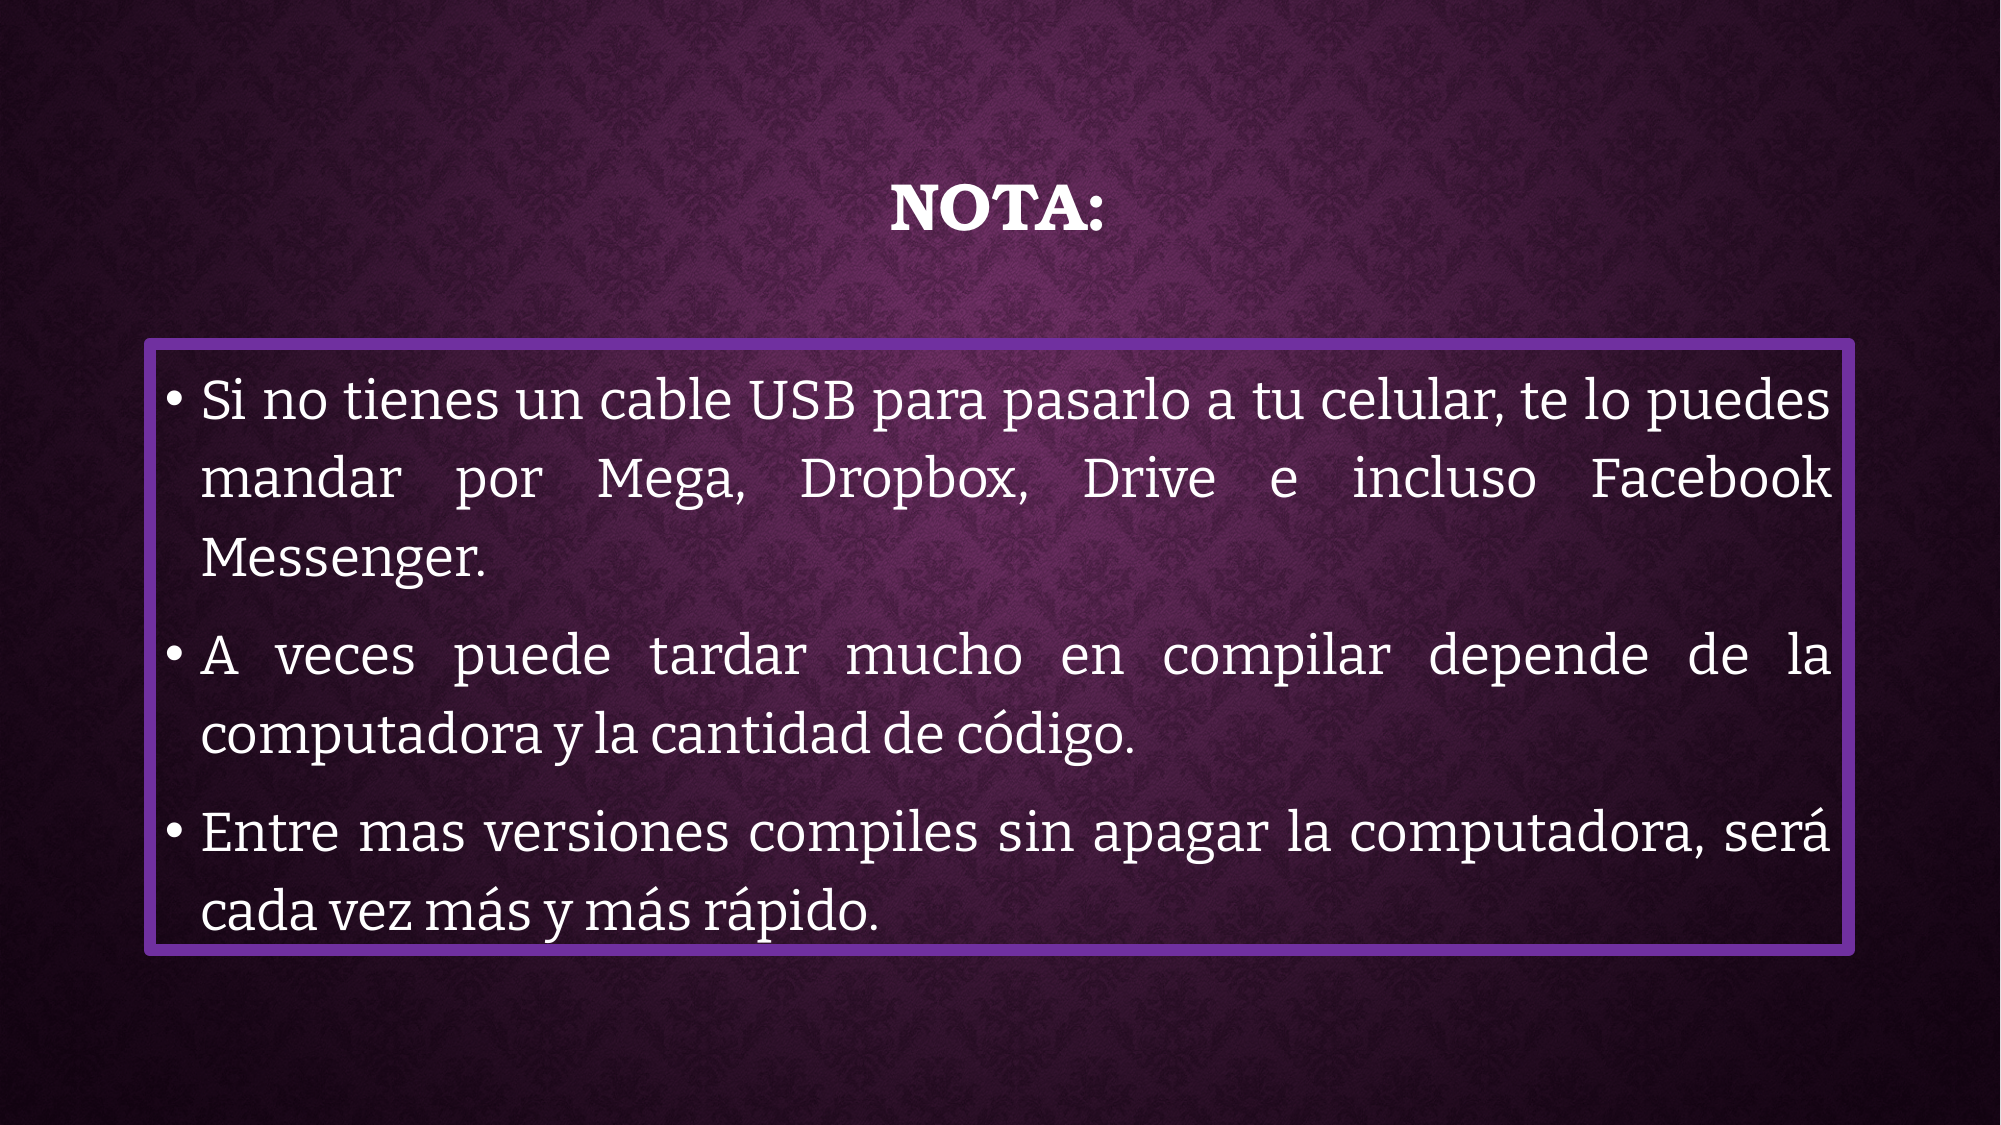

# Nota:
Si no tienes un cable USB para pasarlo a tu celular, te lo puedes mandar por Mega, Dropbox, Drive e incluso Facebook Messenger.
A veces puede tardar mucho en compilar depende de la computadora y la cantidad de código.
Entre mas versiones compiles sin apagar la computadora, será cada vez más y más rápido.